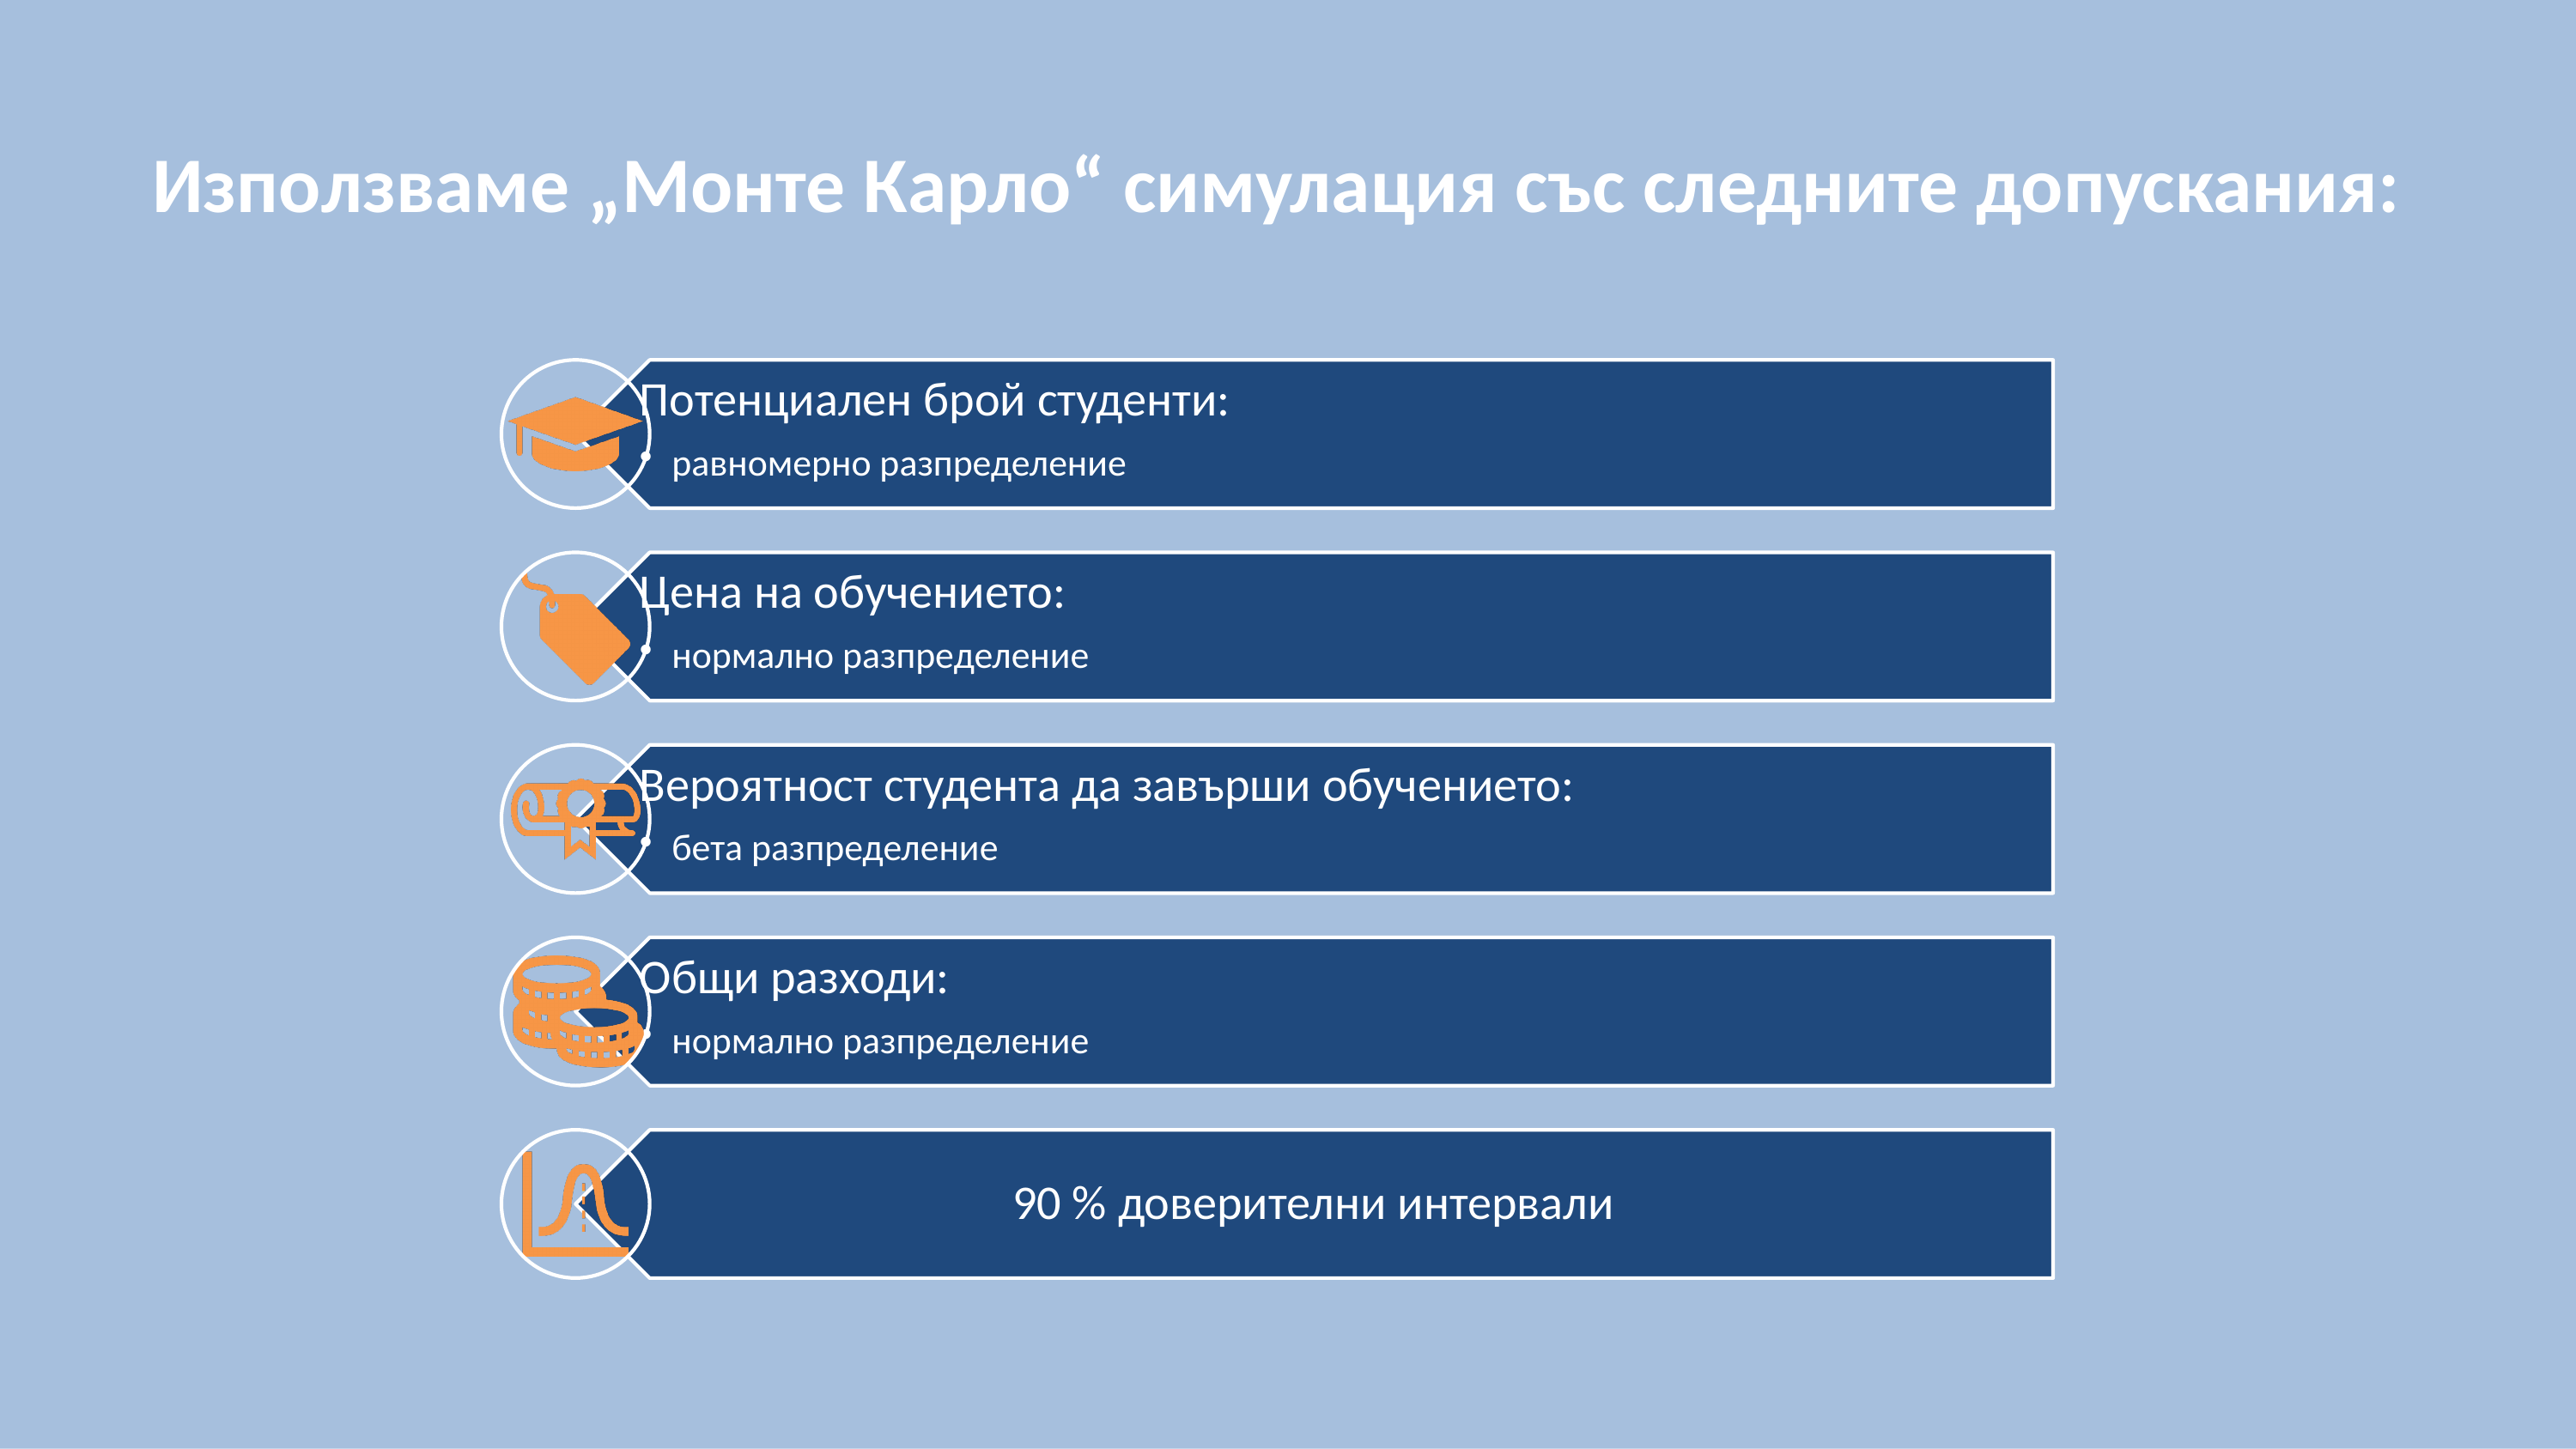

# Използваме „Монте Карло“ симулация със следните допускания:
Потенциален брой студенти:
равномерно разпределение
Цена на обучението:
нормално разпределение
Вероятност студента да завърши обучението:
бета разпределение
Общи разходи:
нормално разпределение
90 % доверителни интервали